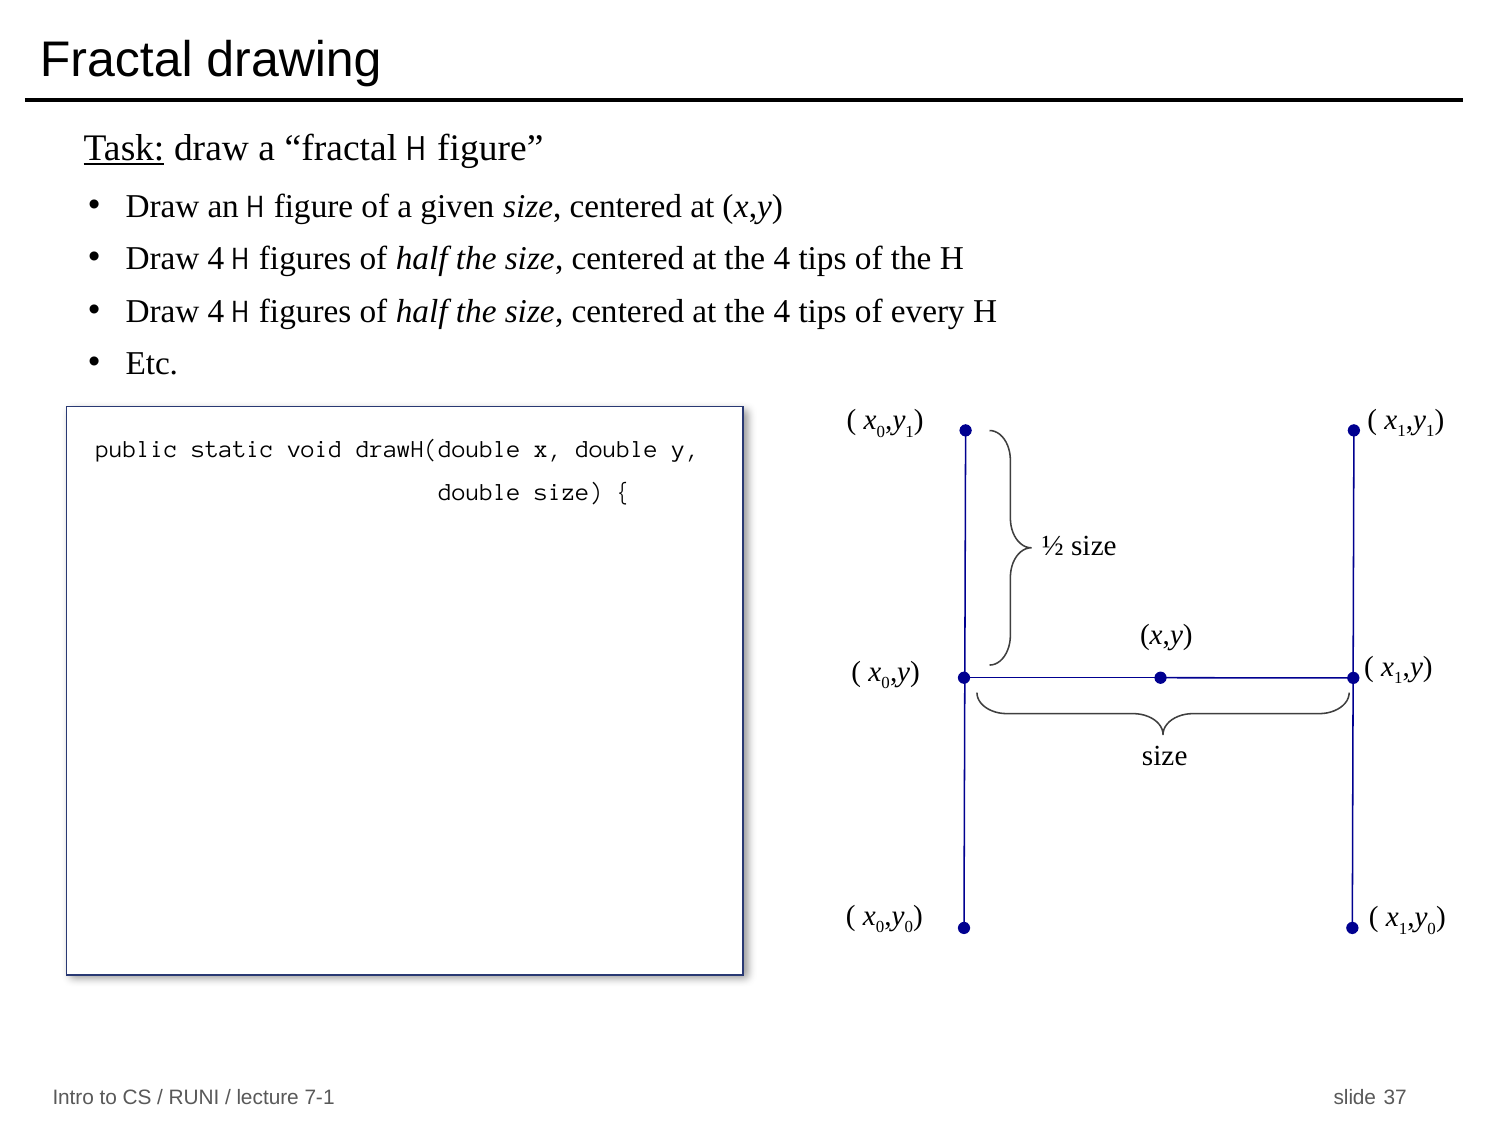

# Fractal drawing
Task: draw a “fractal H figure”
Draw an H figure of a given size, centered at (x,y)
Draw 4 H figures of half the size, centered at the 4 tips of the H
Draw 4 H figures of half the size, centered at the 4 tips of every H
Etc.

( x1,y1)
( x0,y1)

½ size

(x,y)
( x1,y)
( x0,y)
size
( x0,y0)
( x1,y0)
public static void drawH(double x, double y,
                         double size) {